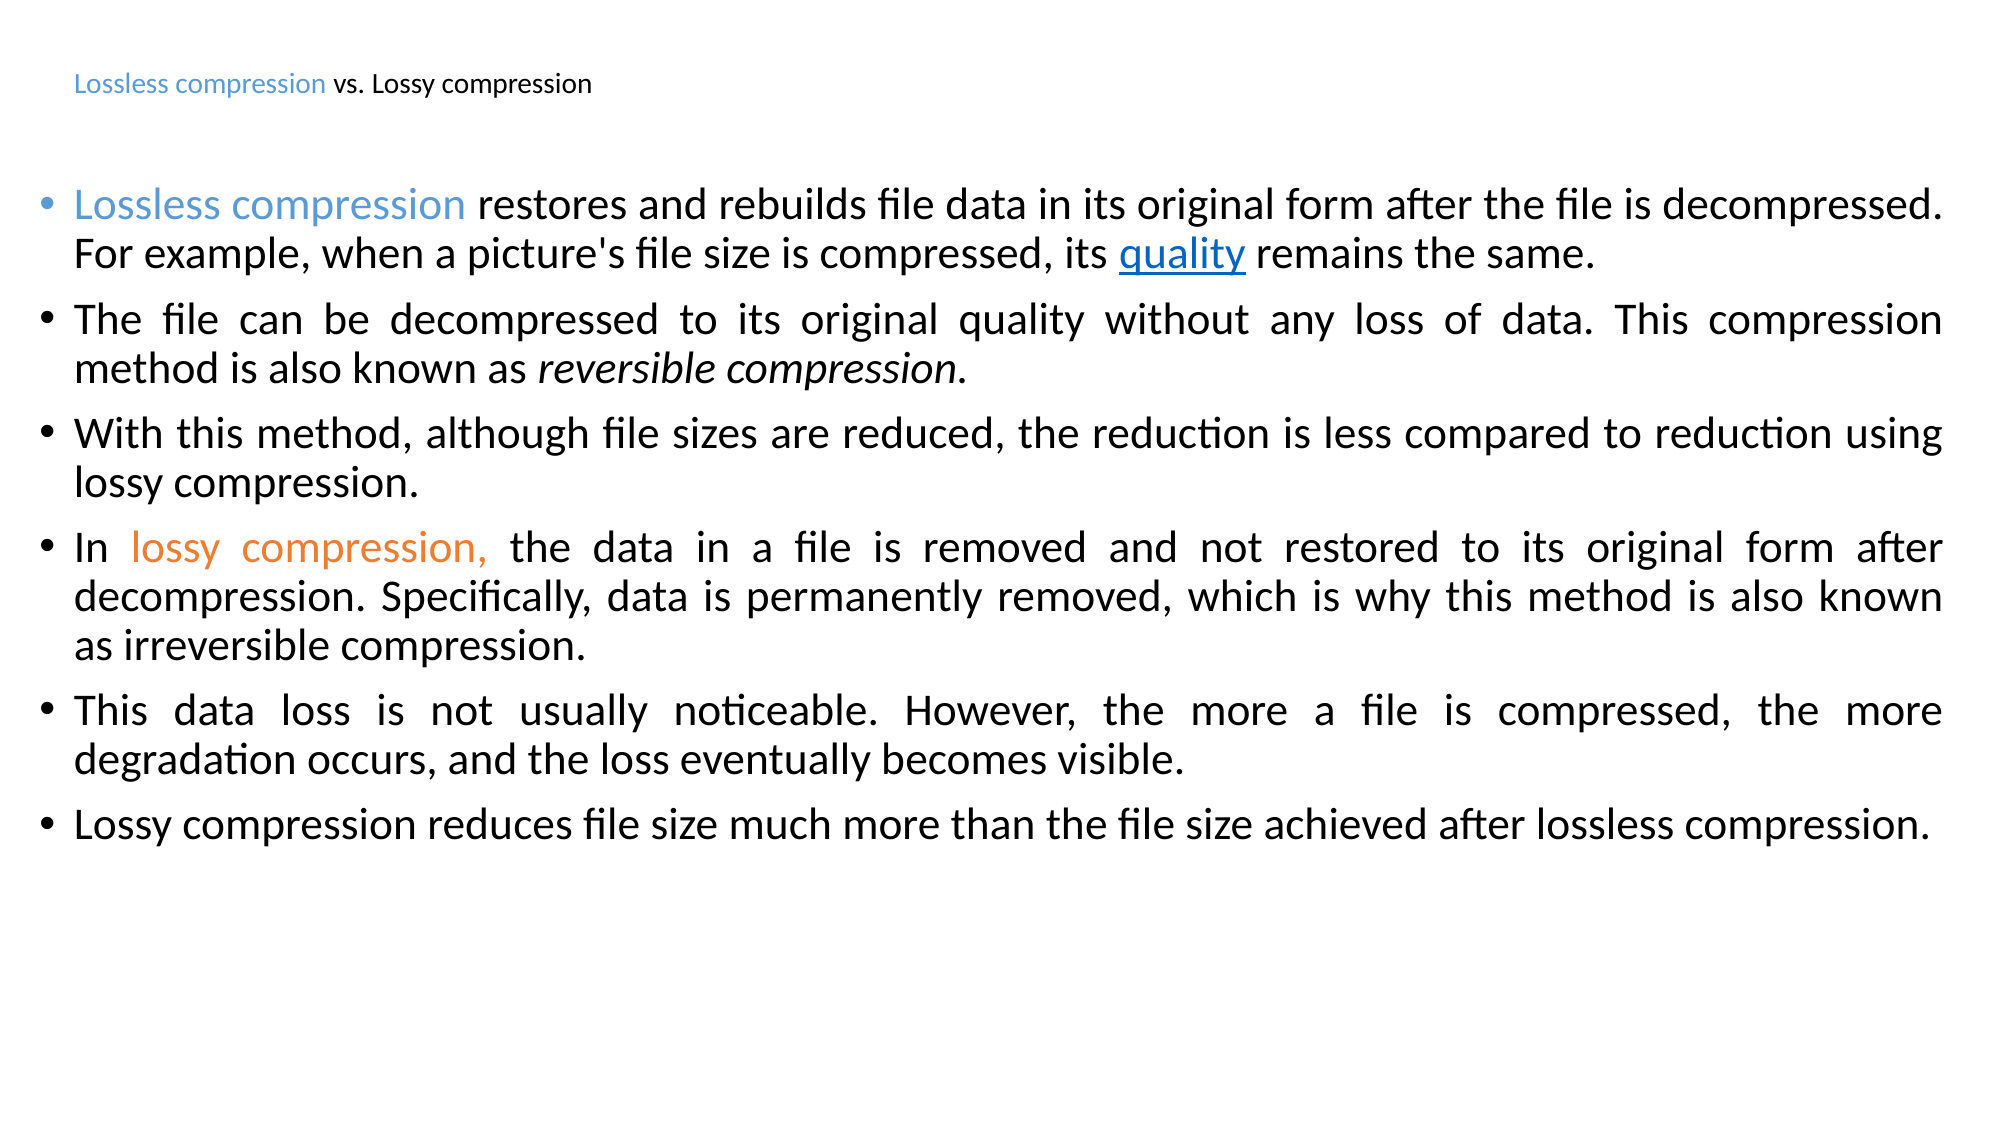

# Lossless compression vs. Lossy compression
Lossless compression restores and rebuilds file data in its original form after the file is decompressed. For example, when a picture's file size is compressed, its quality remains the same.
The file can be decompressed to its original quality without any loss of data. This compression method is also known as reversible compression.
With this method, although file sizes are reduced, the reduction is less compared to reduction using lossy compression.
In lossy compression, the data in a file is removed and not restored to its original form after decompression. Specifically, data is permanently removed, which is why this method is also known as irreversible compression.
This data loss is not usually noticeable. However, the more a file is compressed, the more degradation occurs, and the loss eventually becomes visible.
Lossy compression reduces file size much more than the file size achieved after lossless compression.